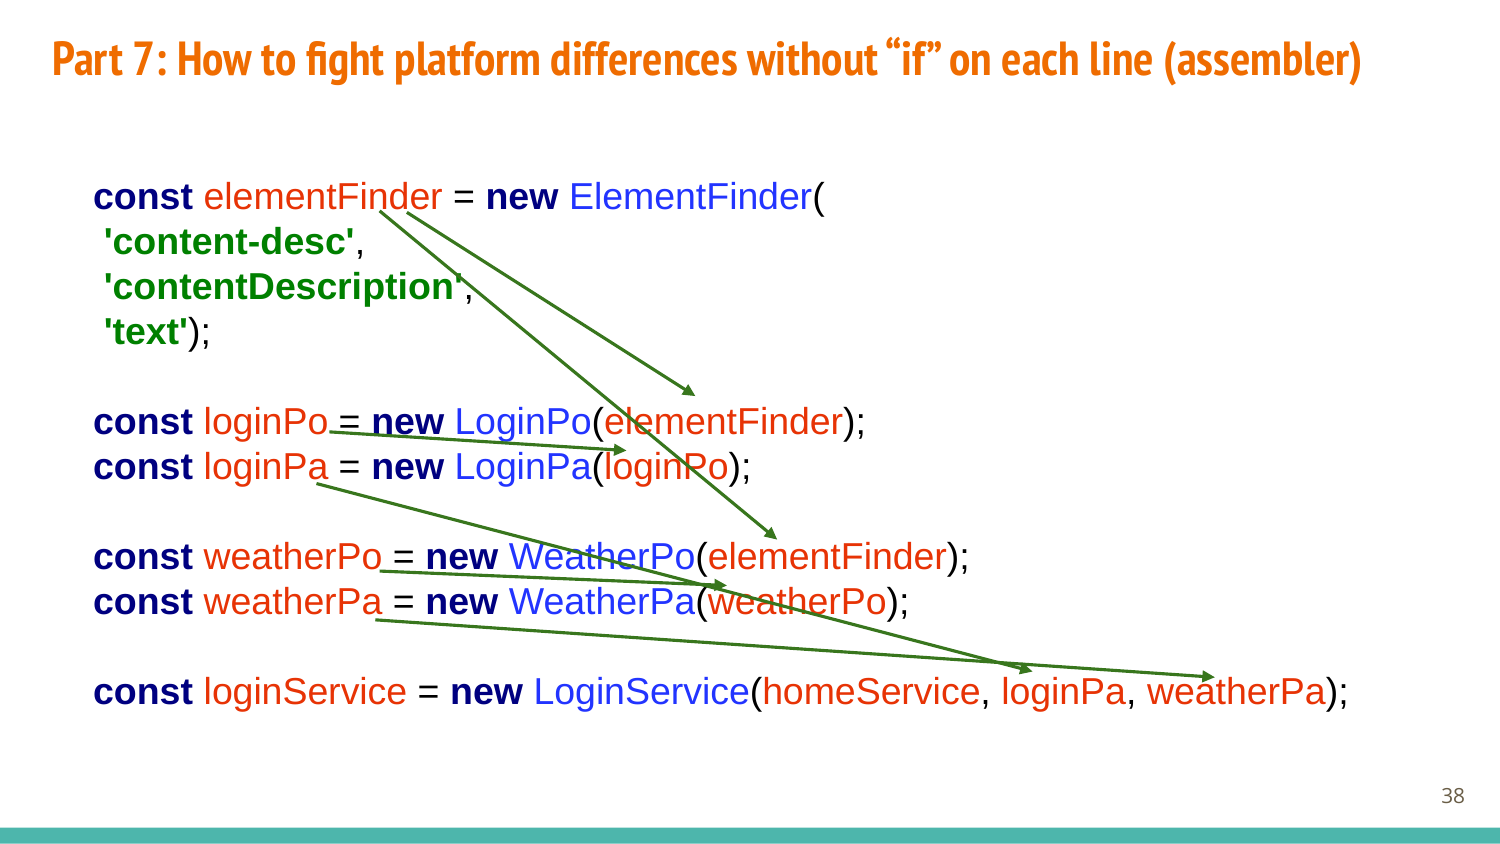

# Part 7: How to fight platform differences without “if” on each line (assembler)
const elementFinder = new ElementFinder(
 'content-desc',
 'contentDescription',
 'text');

const loginPo = new LoginPo(elementFinder);
const loginPa = new LoginPa(loginPo);

const weatherPo = new WeatherPo(elementFinder);
const weatherPa = new WeatherPa(weatherPo);

const loginService = new LoginService(homeService, loginPa, weatherPa);
38